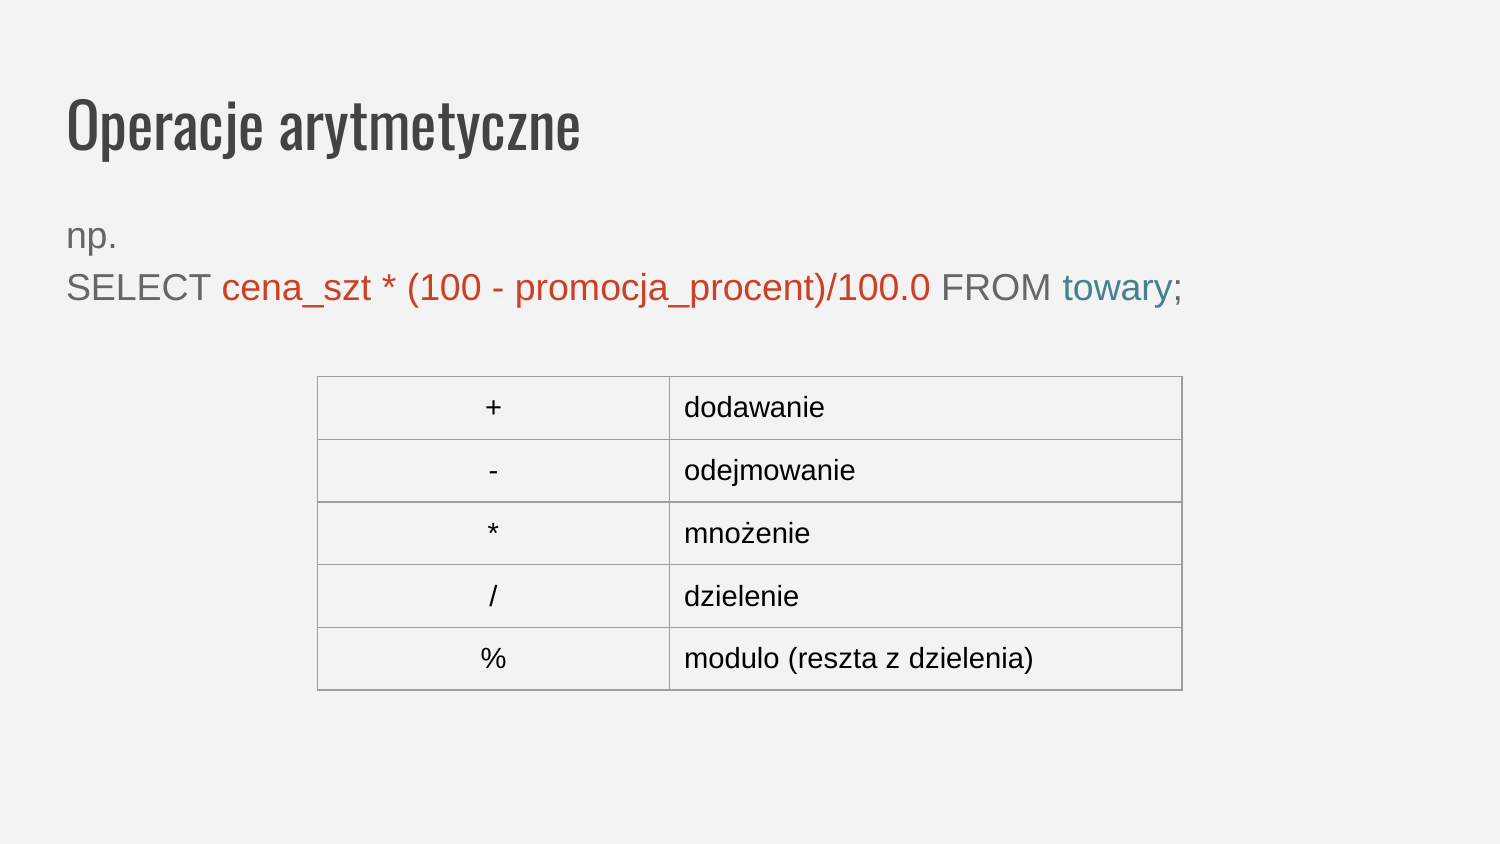

# Operacje arytmetyczne
np.
SELECT cena_szt * (100 - promocja_procent)/100.0 FROM towary;
| + | dodawanie |
| --- | --- |
| - | odejmowanie |
| \* | mnożenie |
| / | dzielenie |
| % | modulo (reszta z dzielenia) |